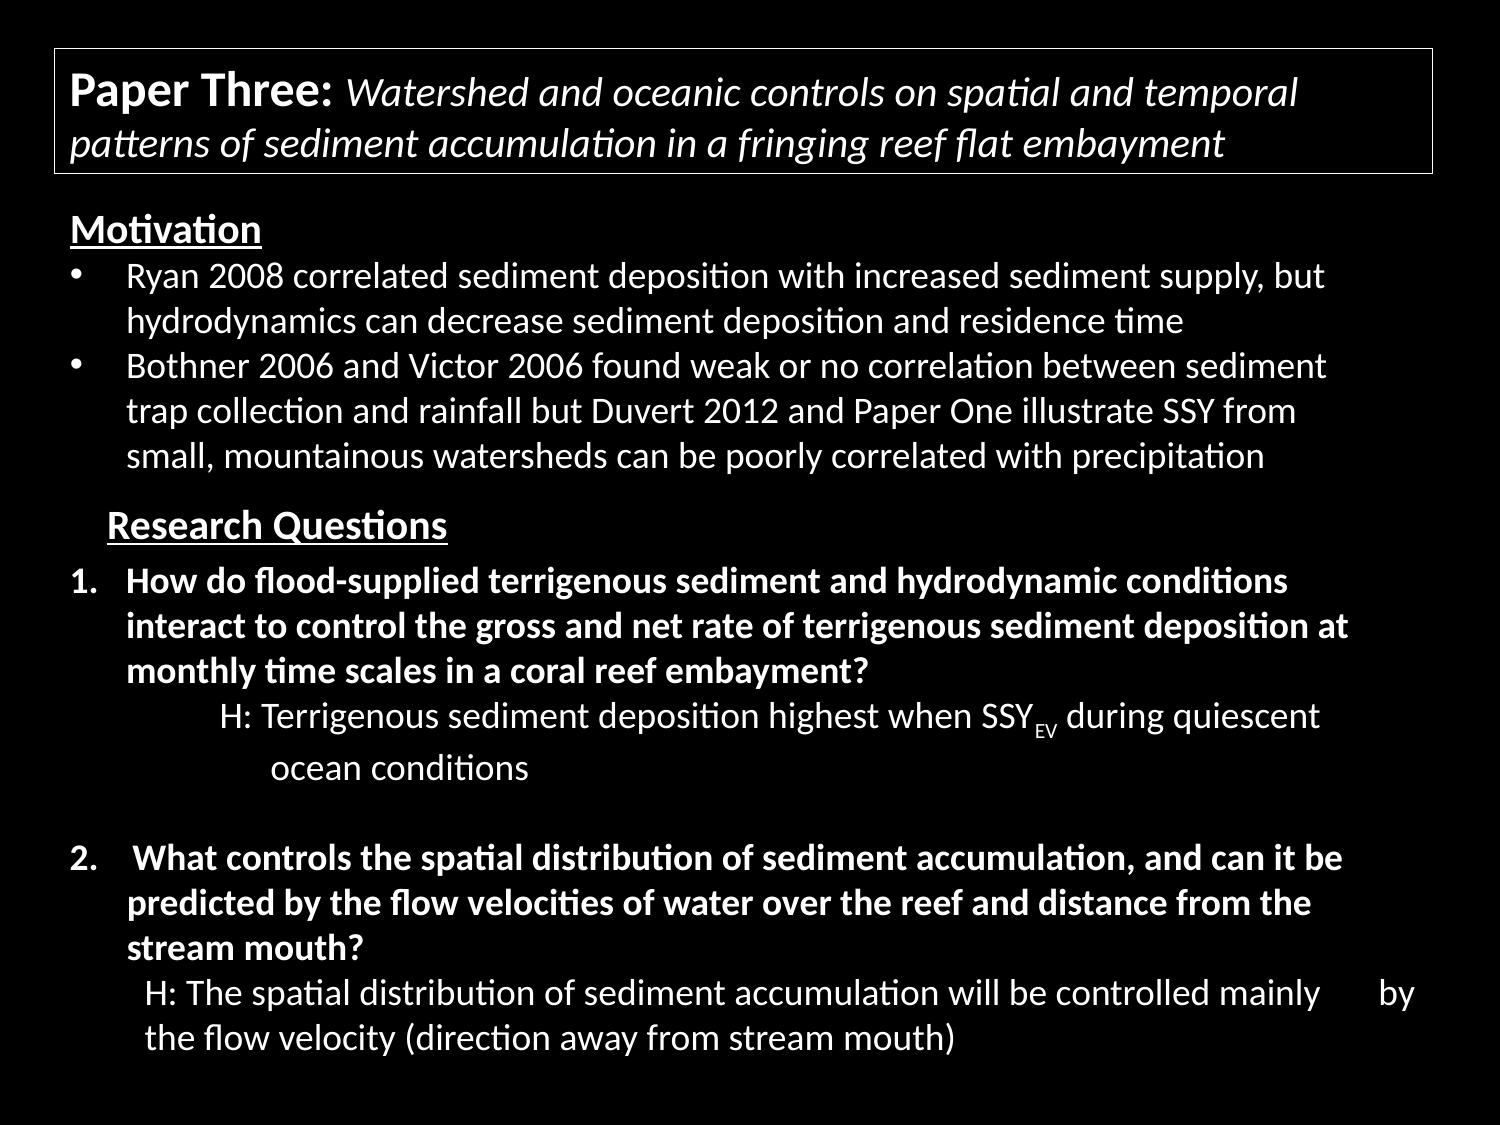

Paper Three: Watershed and oceanic controls on spatial and temporal patterns of sediment accumulation in a fringing reef flat embayment
Motivation
Ryan 2008 correlated sediment deposition with increased sediment supply, but hydrodynamics can decrease sediment deposition and residence time
Bothner 2006 and Victor 2006 found weak or no correlation between sediment trap collection and rainfall but Duvert 2012 and Paper One illustrate SSY from small, mountainous watersheds can be poorly correlated with precipitation
Research Questions
How do flood-supplied terrigenous sediment and hydrodynamic conditions interact to control the gross and net rate of terrigenous sediment deposition at monthly time scales in a coral reef embayment?
	H: Terrigenous sediment deposition highest when SSYEV during quiescent 	      ocean conditions

2.    What controls the spatial distribution of sediment accumulation, and can it be predicted by the flow velocities of water over the reef and distance from the stream mouth?
	H: The spatial distribution of sediment accumulation will be controlled mainly 	    by the flow velocity (direction away from stream mouth)